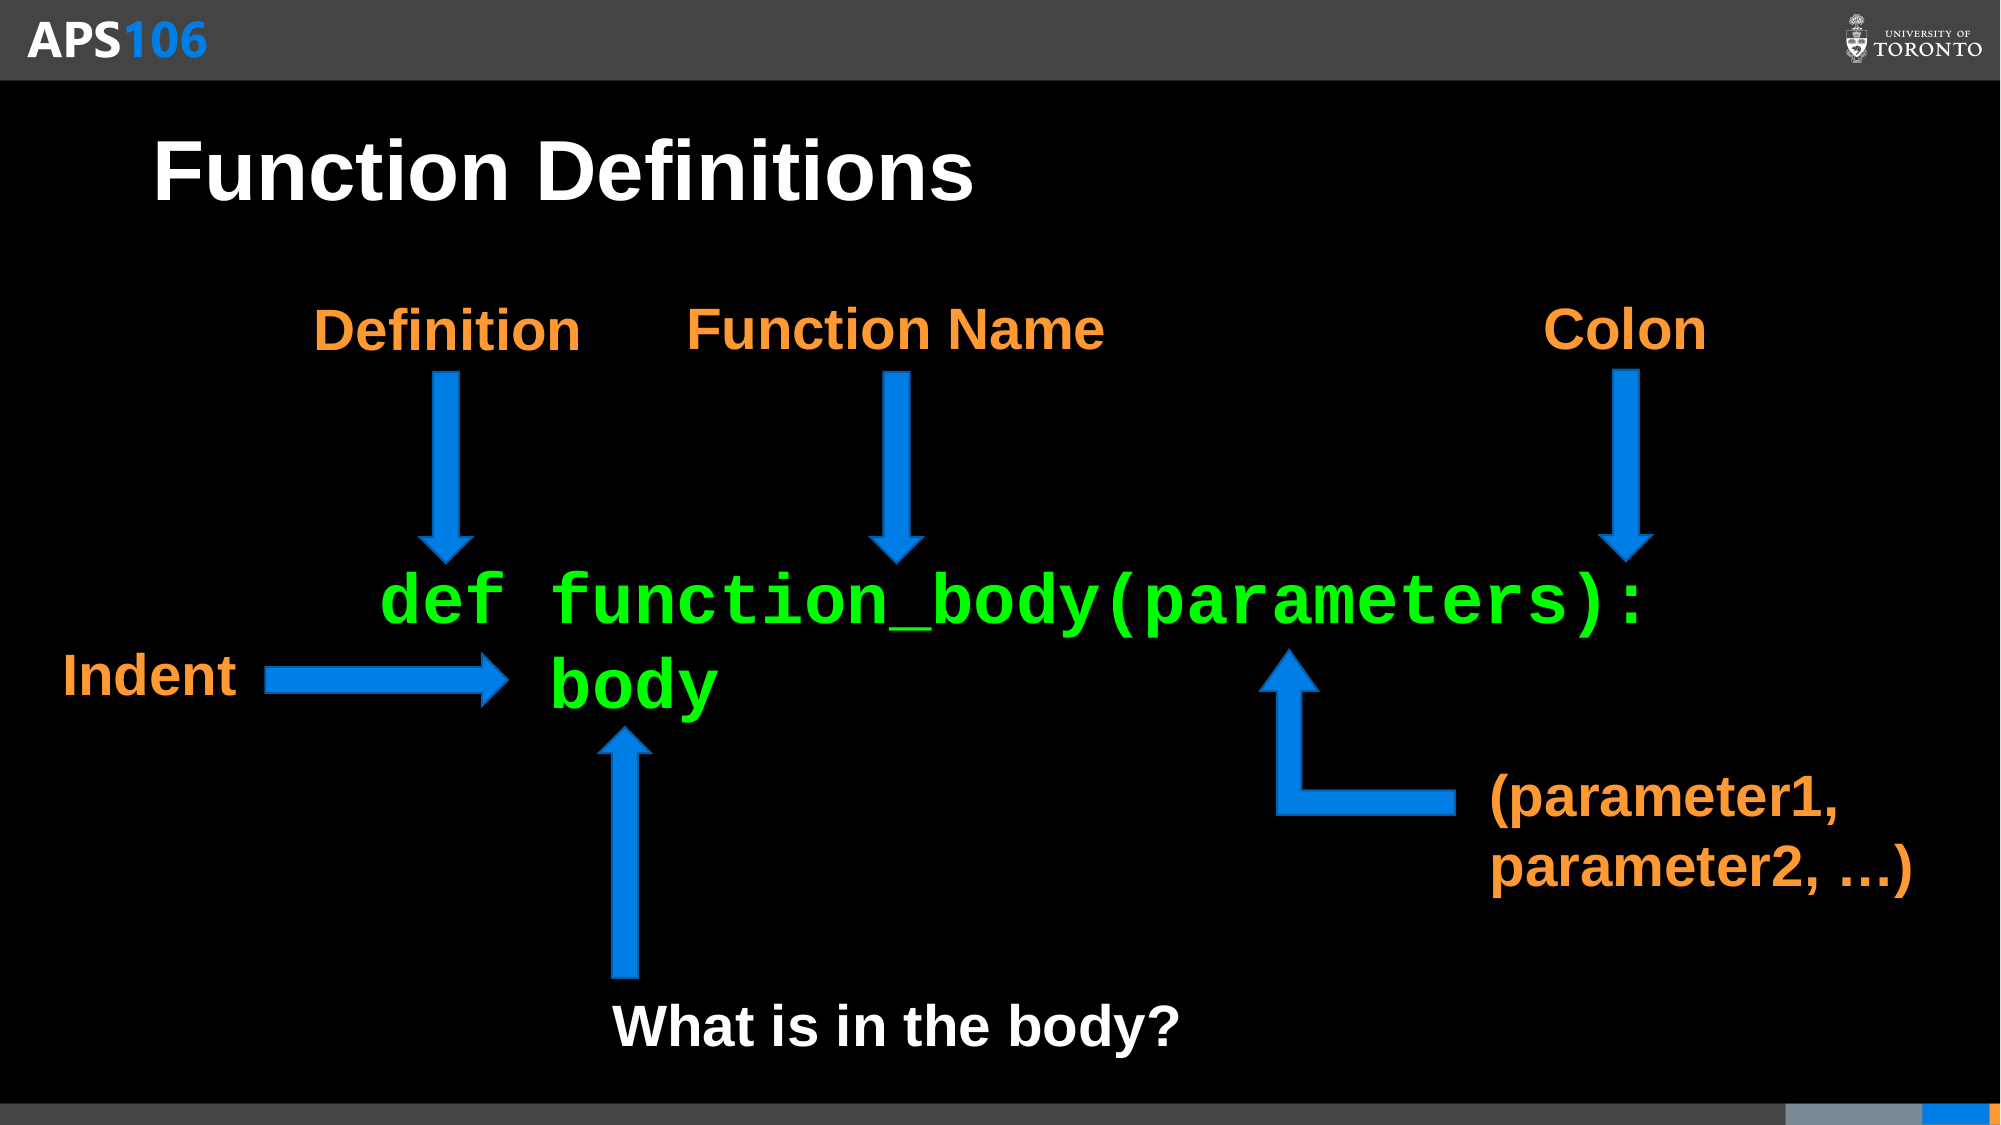

# Function Definitions
Function Name
Colon
Definition

def function_body(parameters):
    body
Indent

(parameter1,
parameter2, …)

What is in the body?